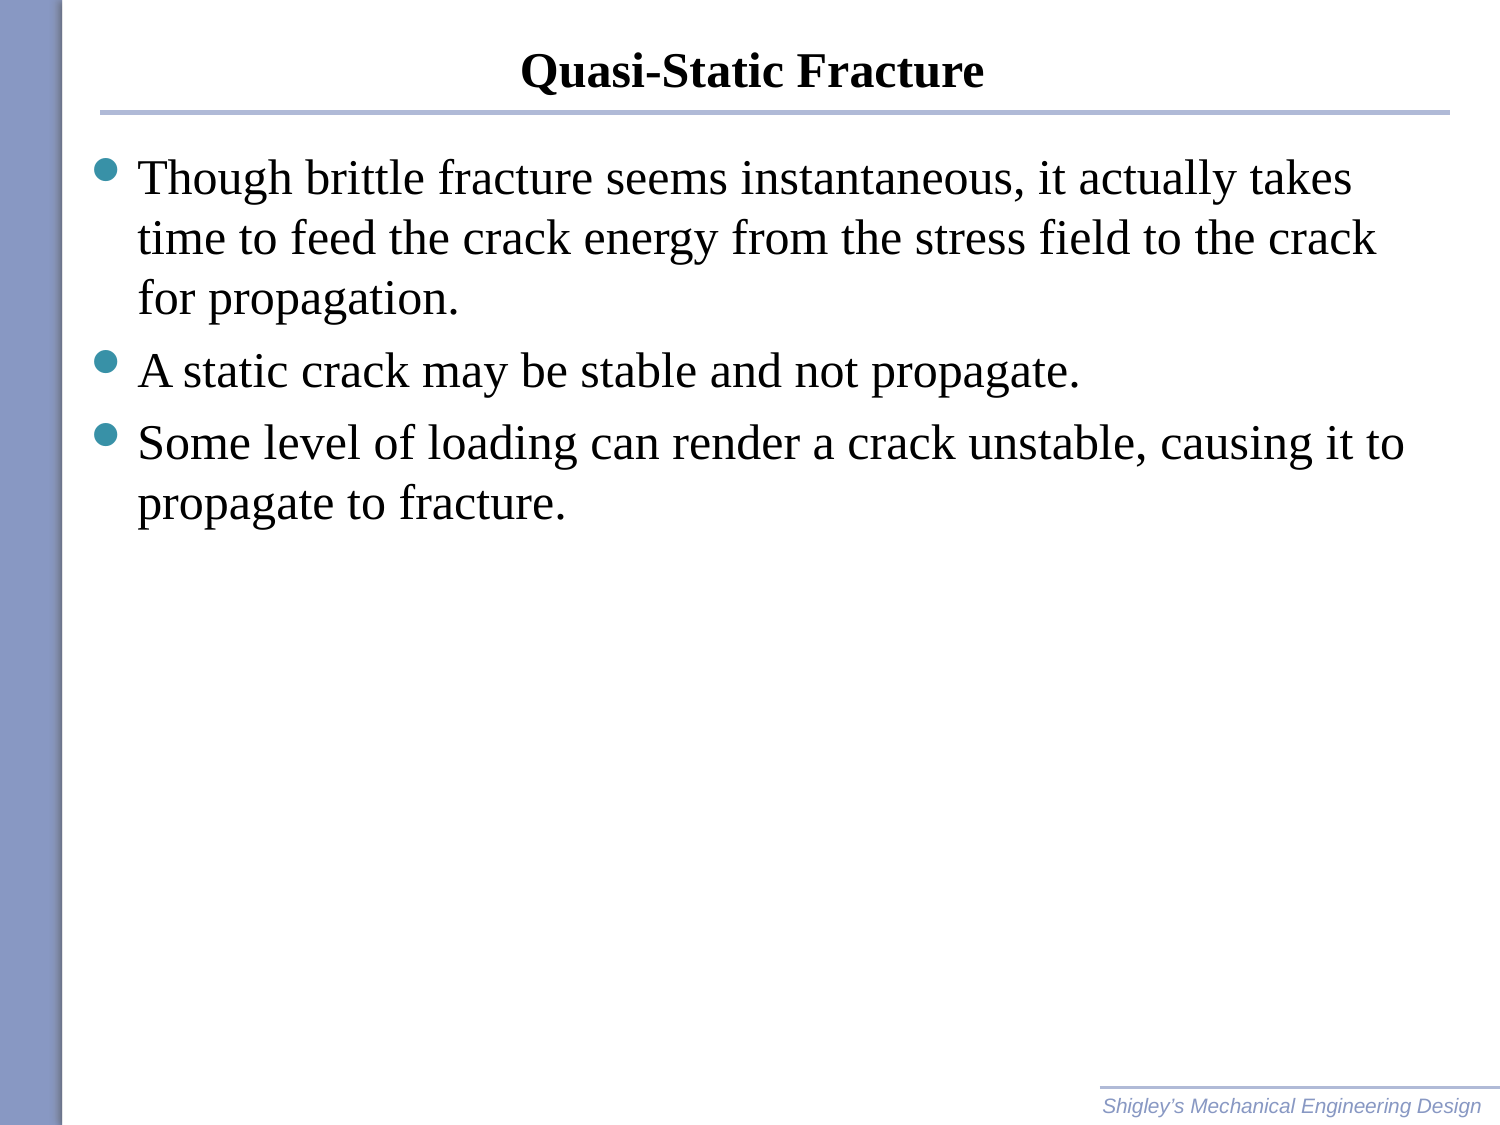

# Quasi-Static Fracture
Though brittle fracture seems instantaneous, it actually takes time to feed the crack energy from the stress field to the crack for propagation.
A static crack may be stable and not propagate.
Some level of loading can render a crack unstable, causing it to propagate to fracture.
Shigley’s Mechanical Engineering Design